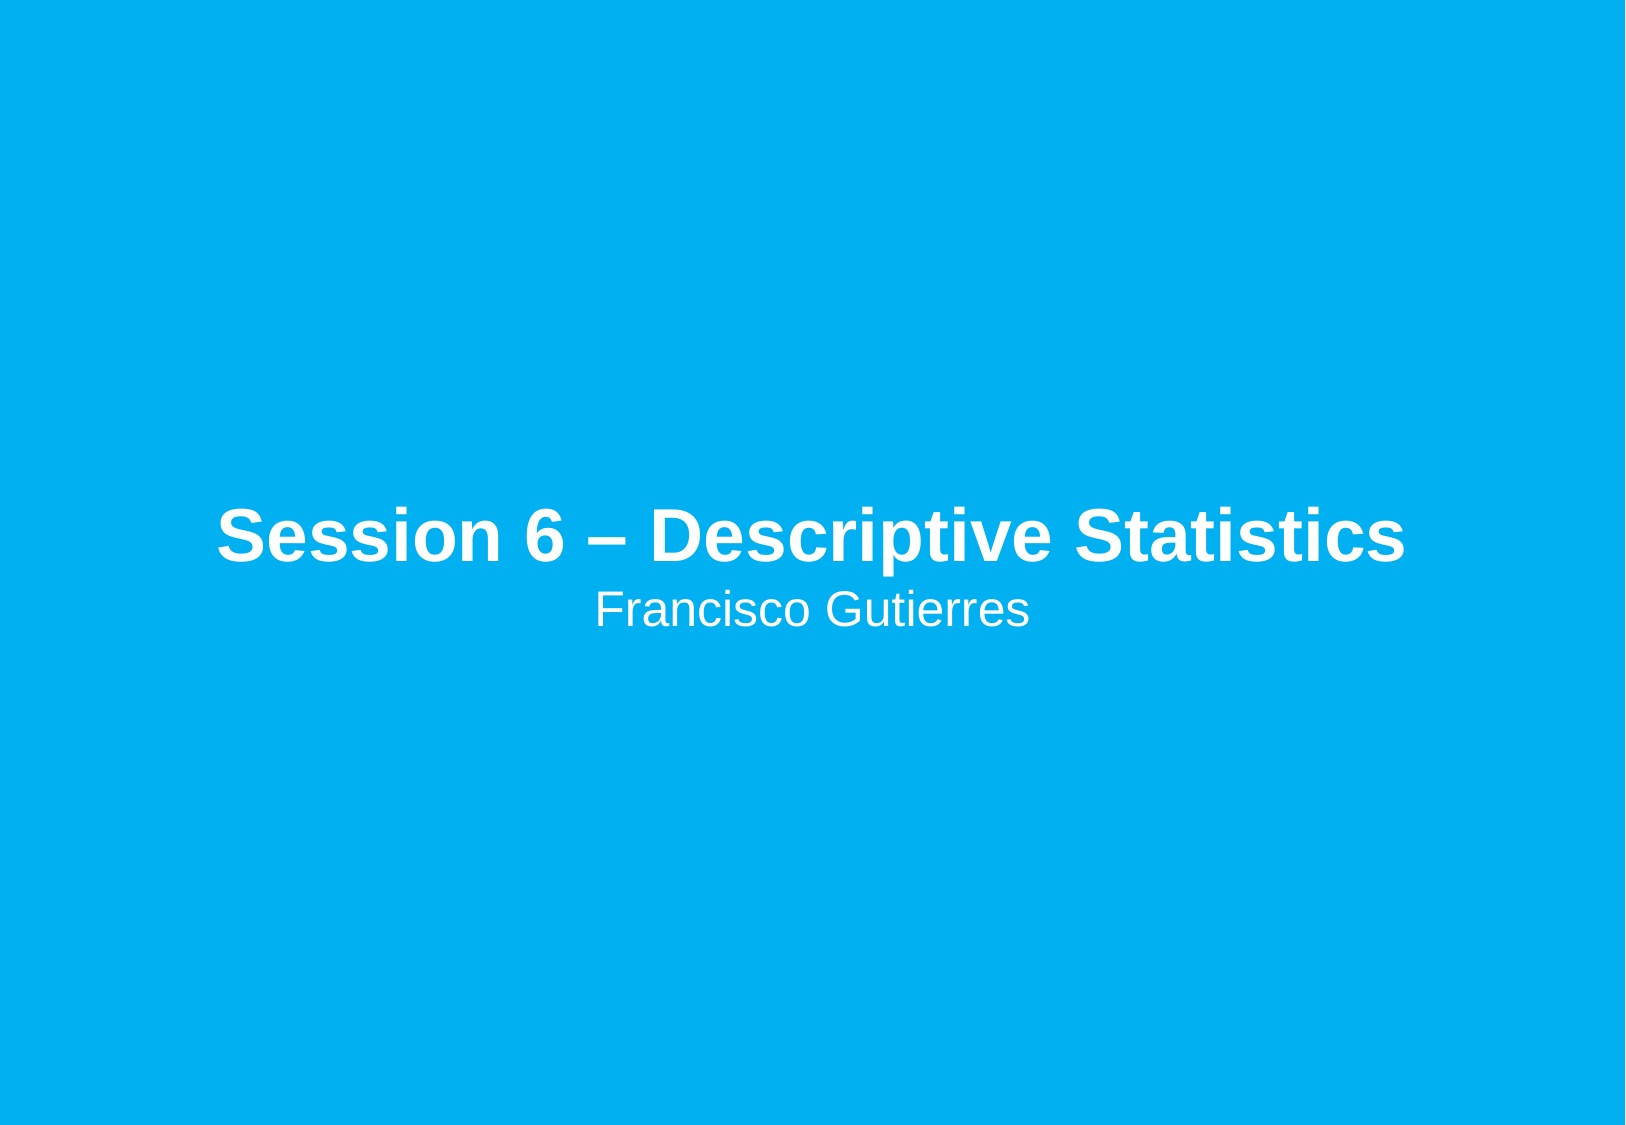

Session 6 – Descriptive Statistics
Francisco Gutierres